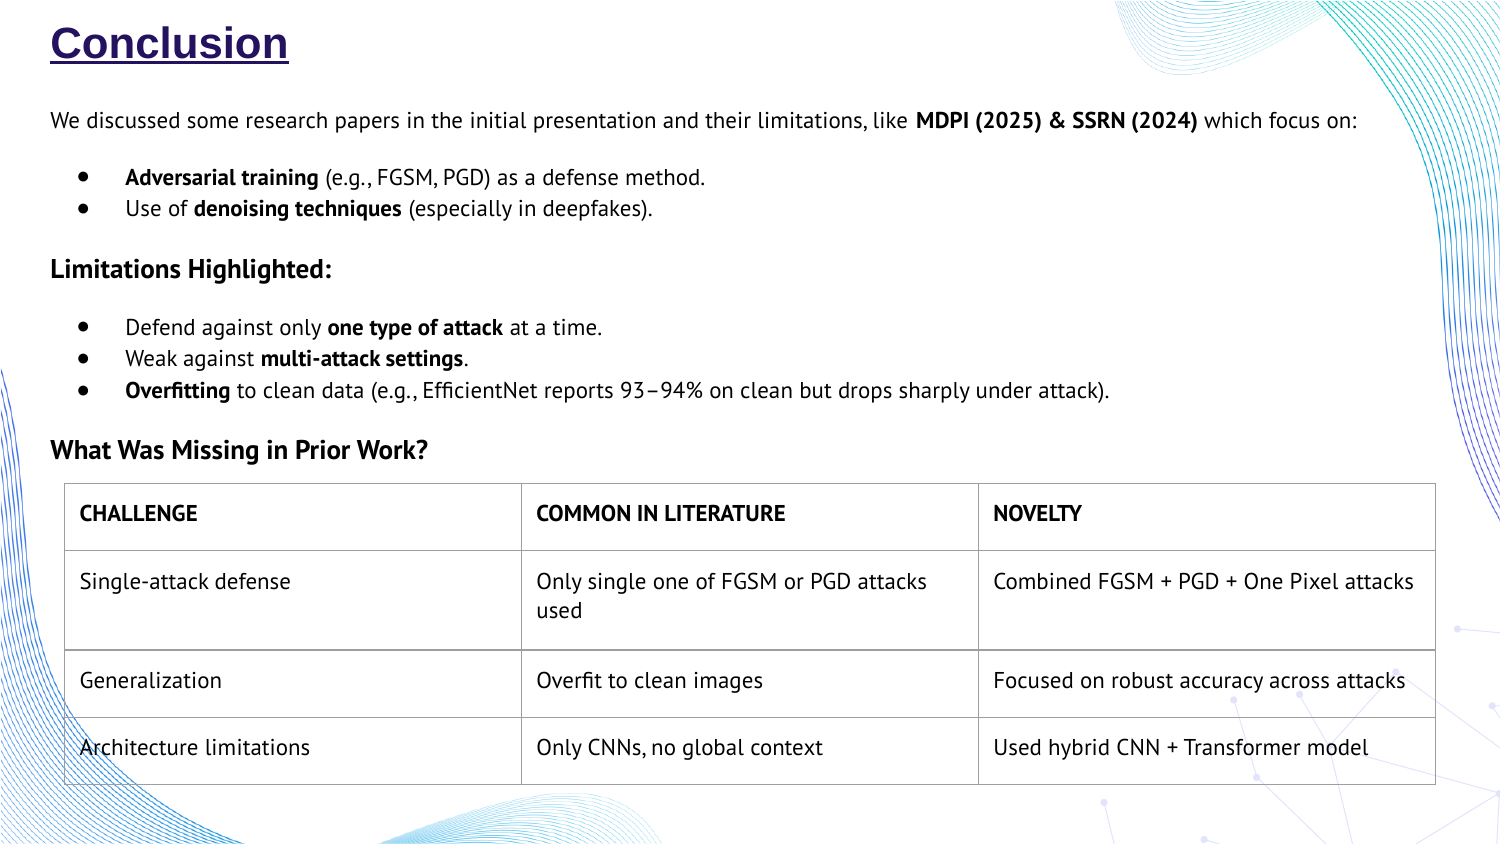

Conclusion
We discussed some research papers in the initial presentation and their limitations, like MDPI (2025) & SSRN (2024) which focus on:
Adversarial training (e.g., FGSM, PGD) as a defense method.
Use of denoising techniques (especially in deepfakes).
Limitations Highlighted:
Defend against only one type of attack at a time.
Weak against multi-attack settings.
Overfitting to clean data (e.g., EfficientNet reports 93–94% on clean but drops sharply under attack).
What Was Missing in Prior Work?

| CHALLENGE | COMMON IN LITERATURE | NOVELTY |
| --- | --- | --- |
| Single-attack defense | Only single one of FGSM or PGD attacks used | Combined FGSM + PGD + One Pixel attacks |
| Generalization | Overfit to clean images | Focused on robust accuracy across attacks |
| Architecture limitations | Only CNNs, no global context | Used hybrid CNN + Transformer model |